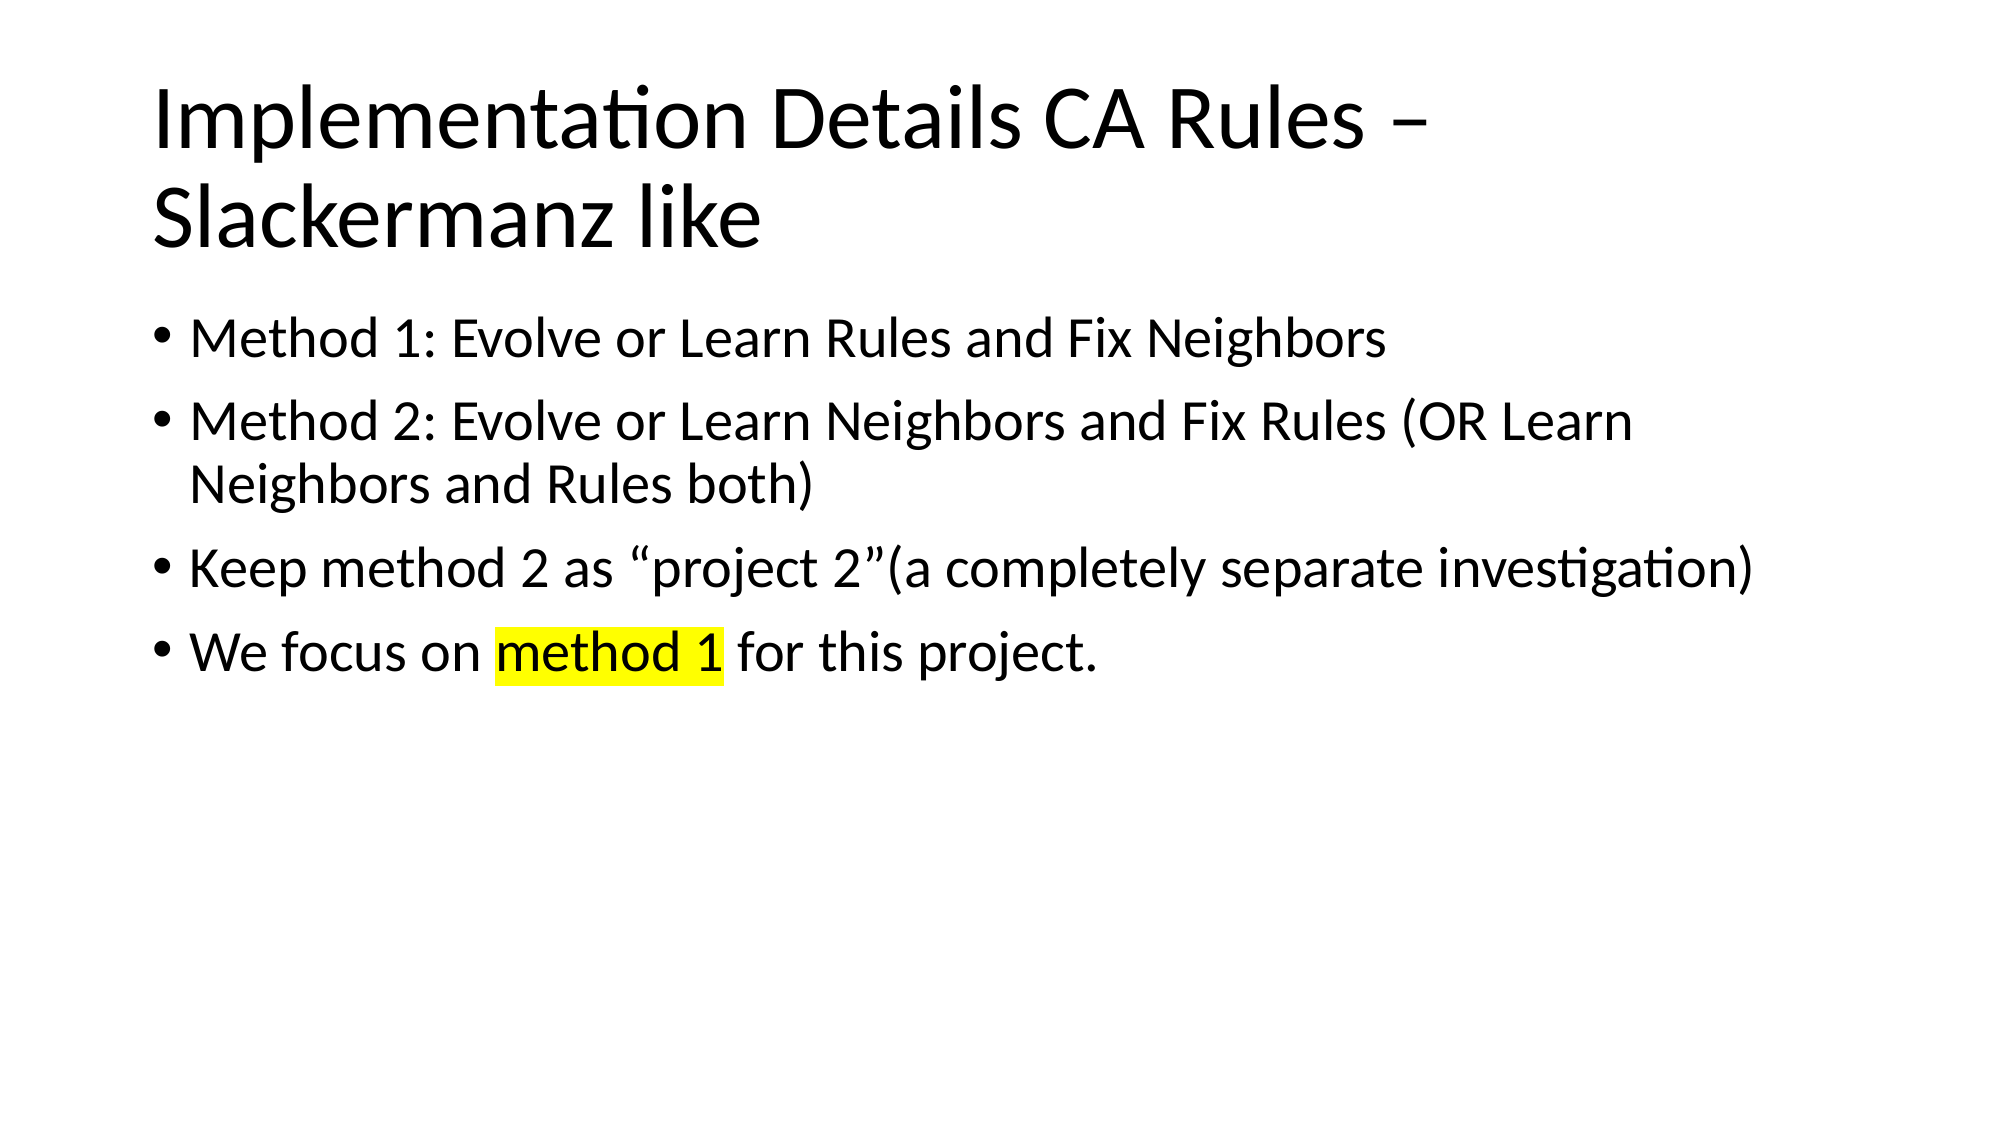

# Implementation Details CA Rules – Slackermanz like
Method 1: Evolve or Learn Rules and Fix Neighbors
Method 2: Evolve or Learn Neighbors and Fix Rules (OR Learn Neighbors and Rules both)
Keep method 2 as “project 2”(a completely separate investigation)
We focus on method 1 for this project.